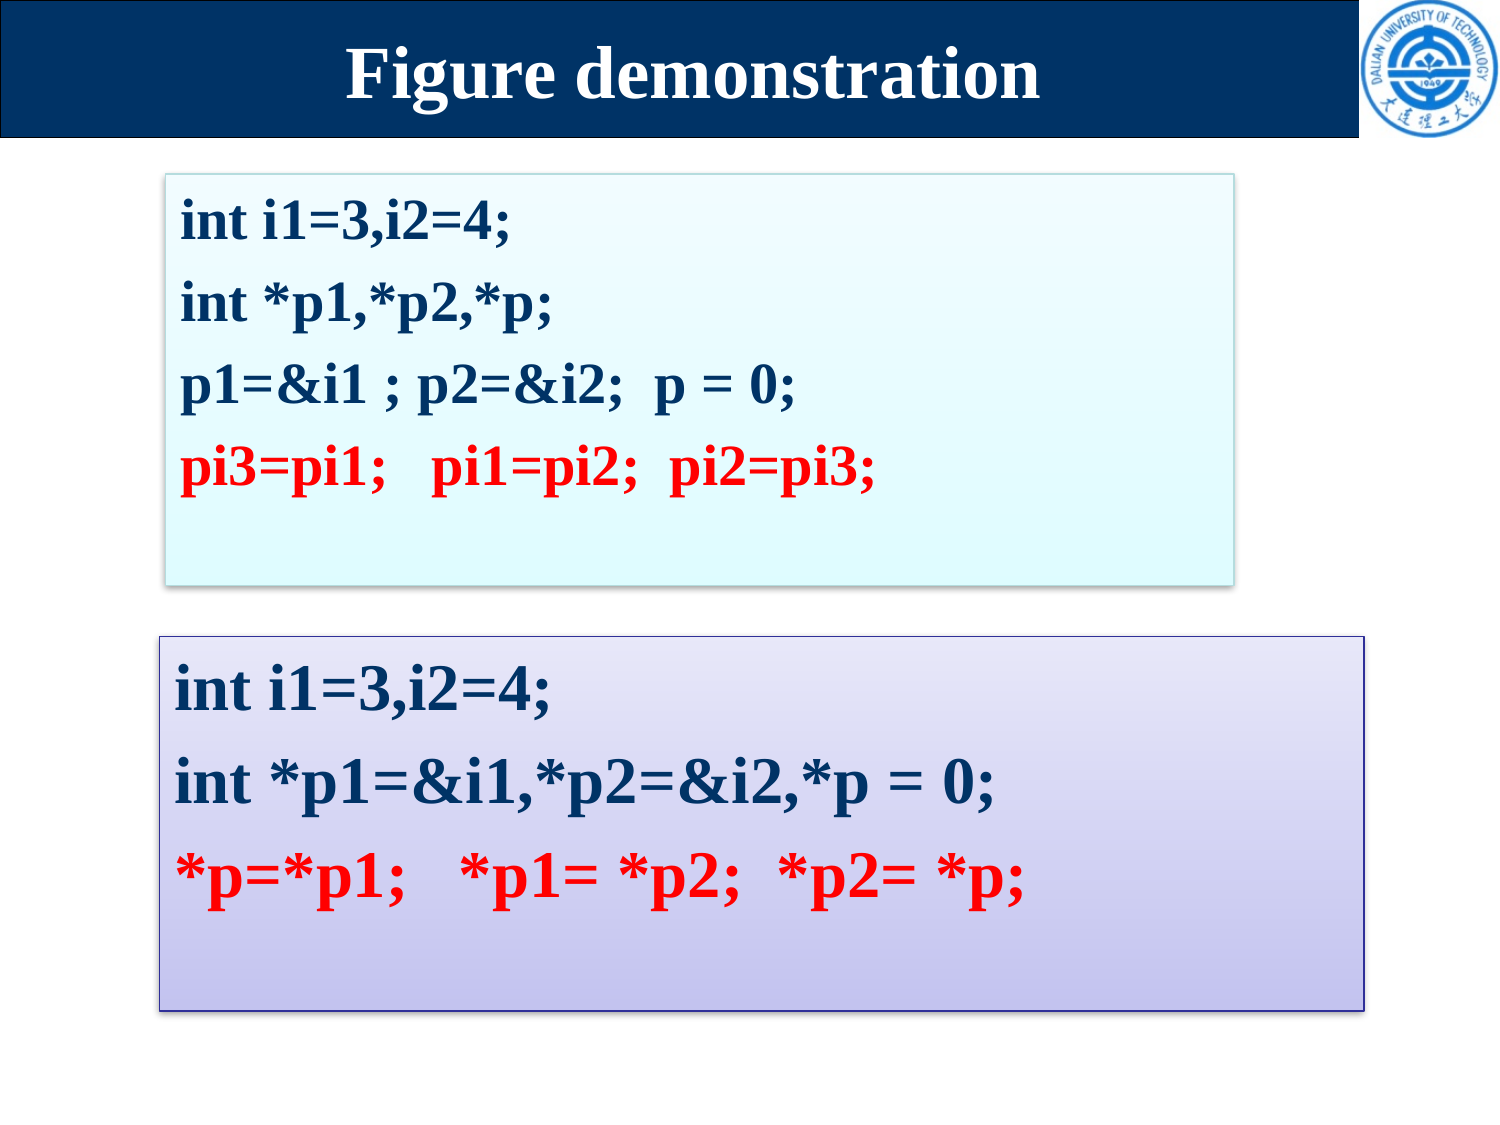

# Figure demonstration
int i1=3,i2=4;
int *p1,*p2,*p;
p1=&i1 ; p2=&i2;  p = 0;
pi3=pi1;   pi1=pi2;  pi2=pi3;

int i1=3,i2=4;
int *p1=&i1,*p2=&i2,*p = 0;
*p=*p1;   *p1= *p2;  *p2= *p;